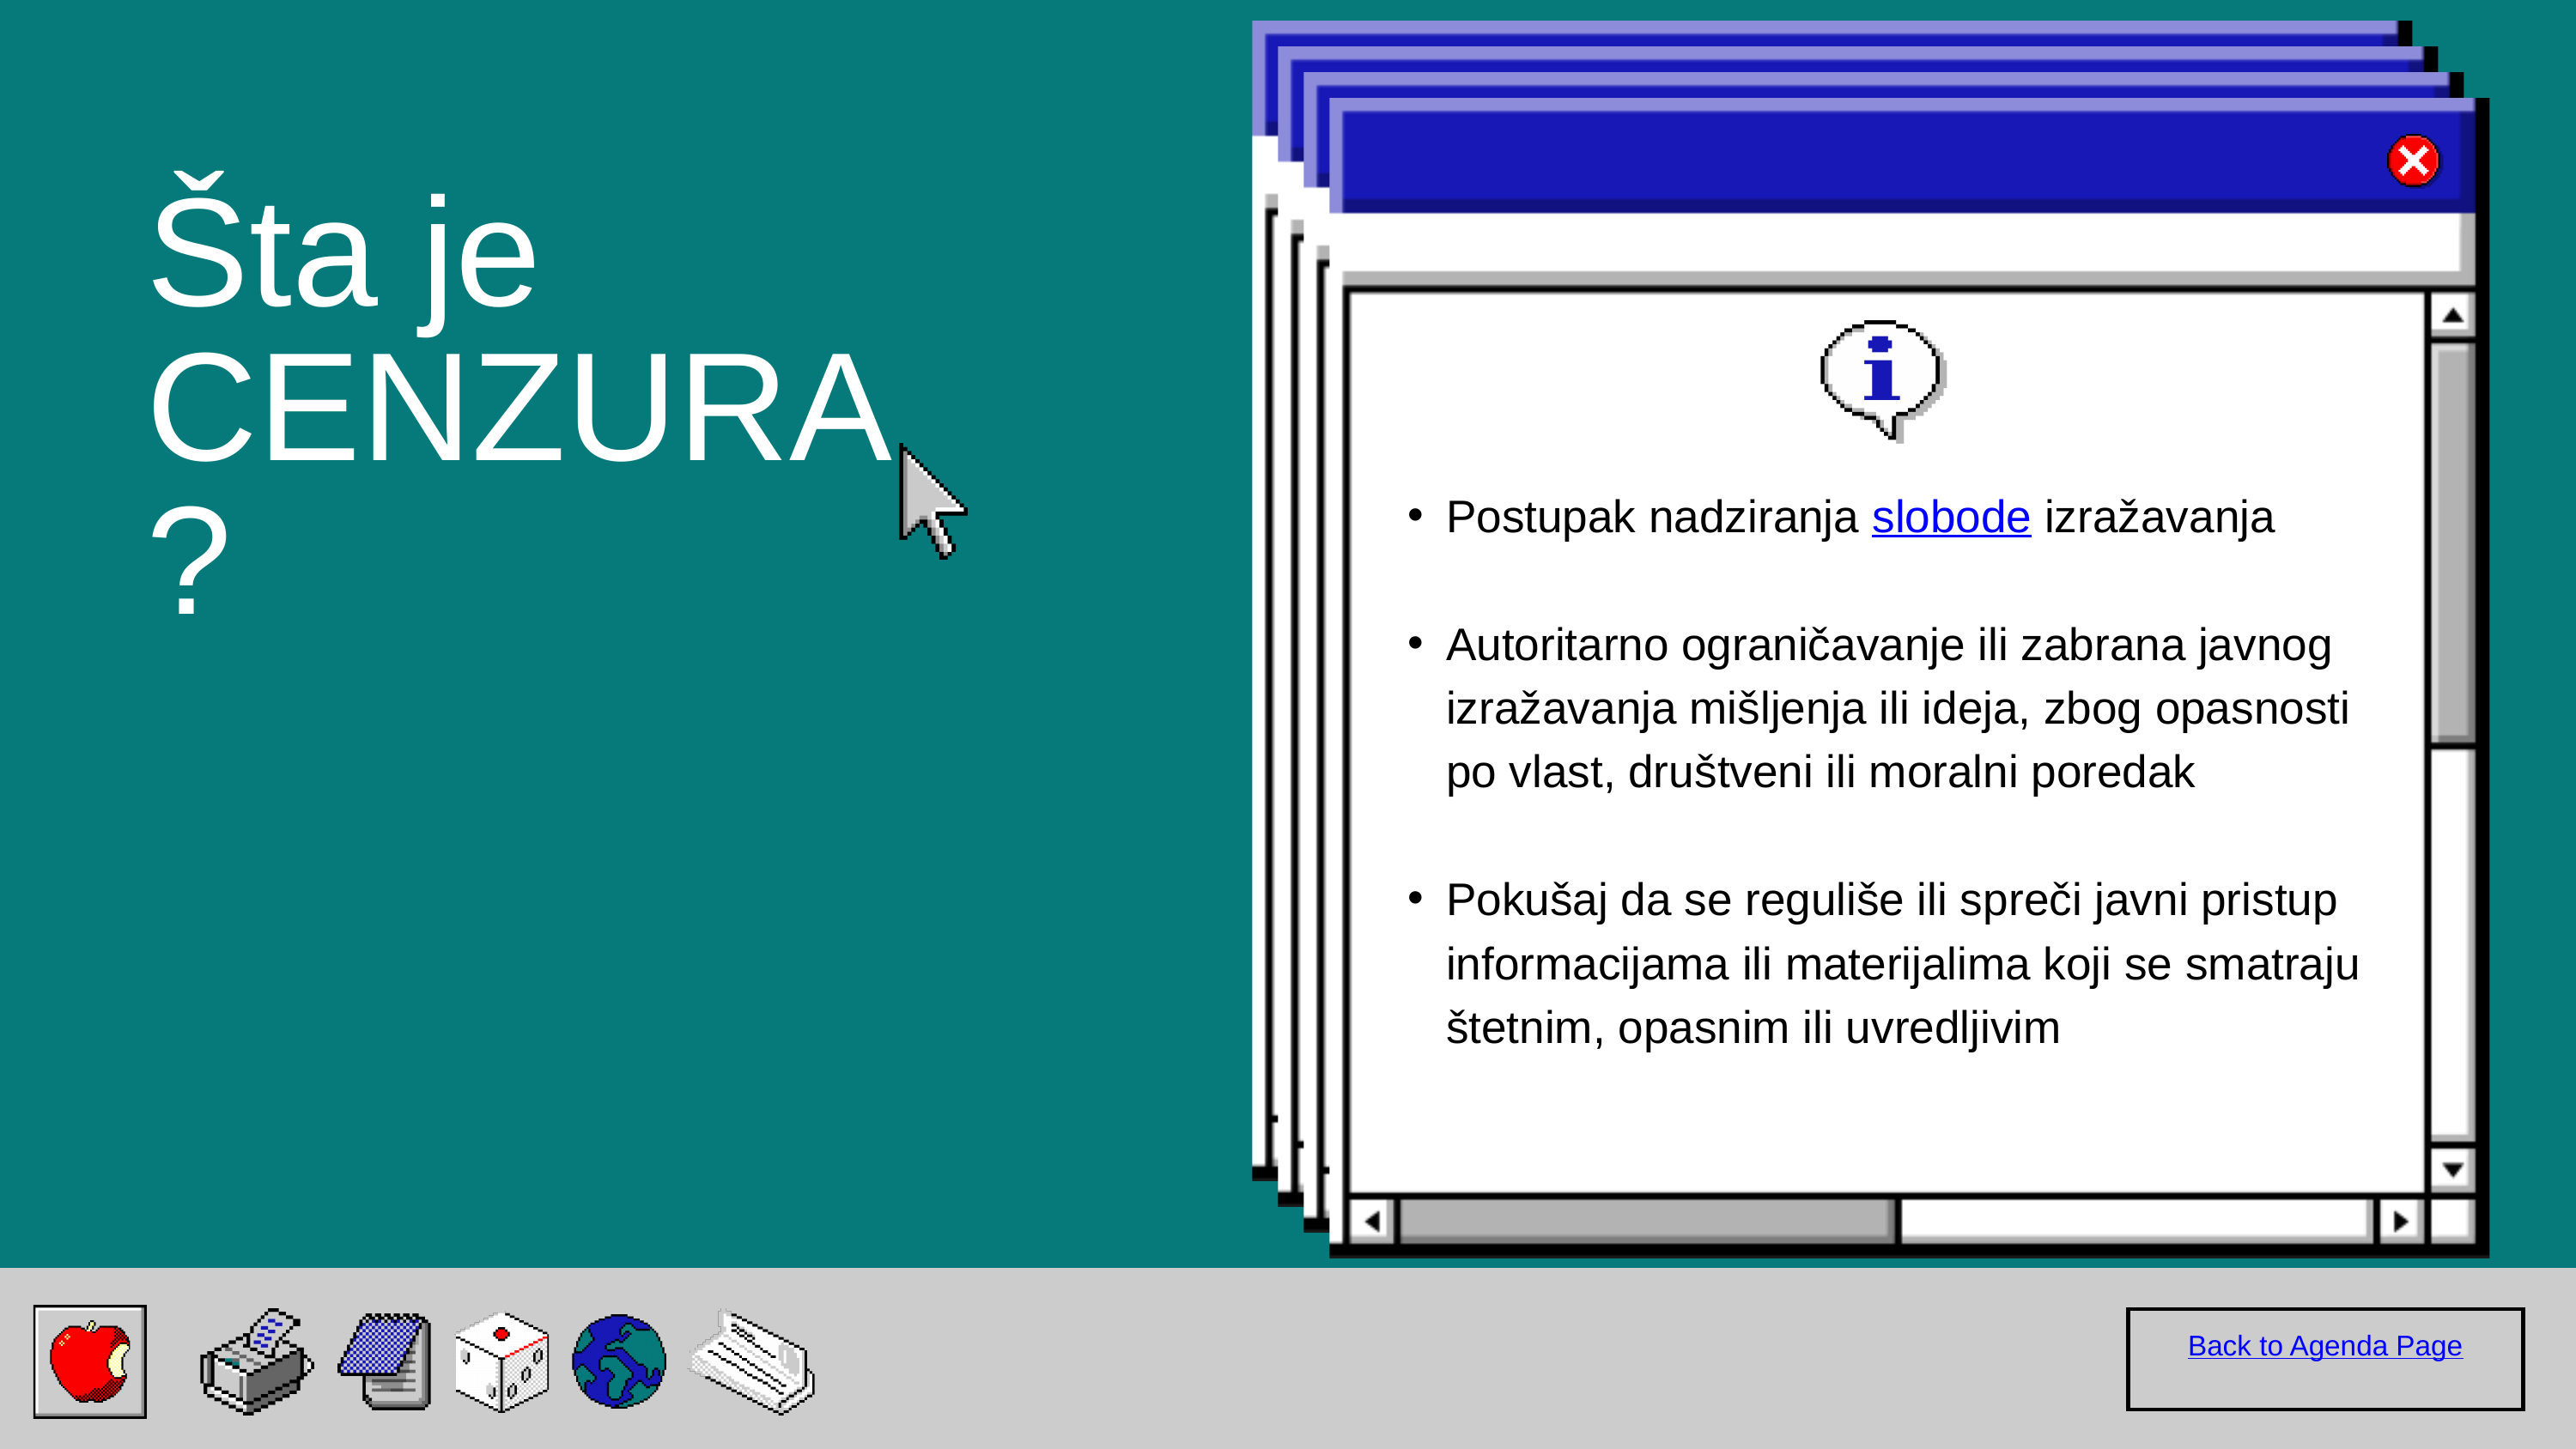

Šta je CENZURA?

Postupak nadziranja slobode izražavanja

Autoritarno ograničavanje ili zabrana javnog izražavanja mišljenja ili ideja, zbog opasnosti po vlast, društveni ili moralni poredak

Pokušaj da se reguliše ili spreči javni pristup informacijama ili materijalima koji se smatraju štetnim, opasnim ili uvredljivim

Back to Agenda Page